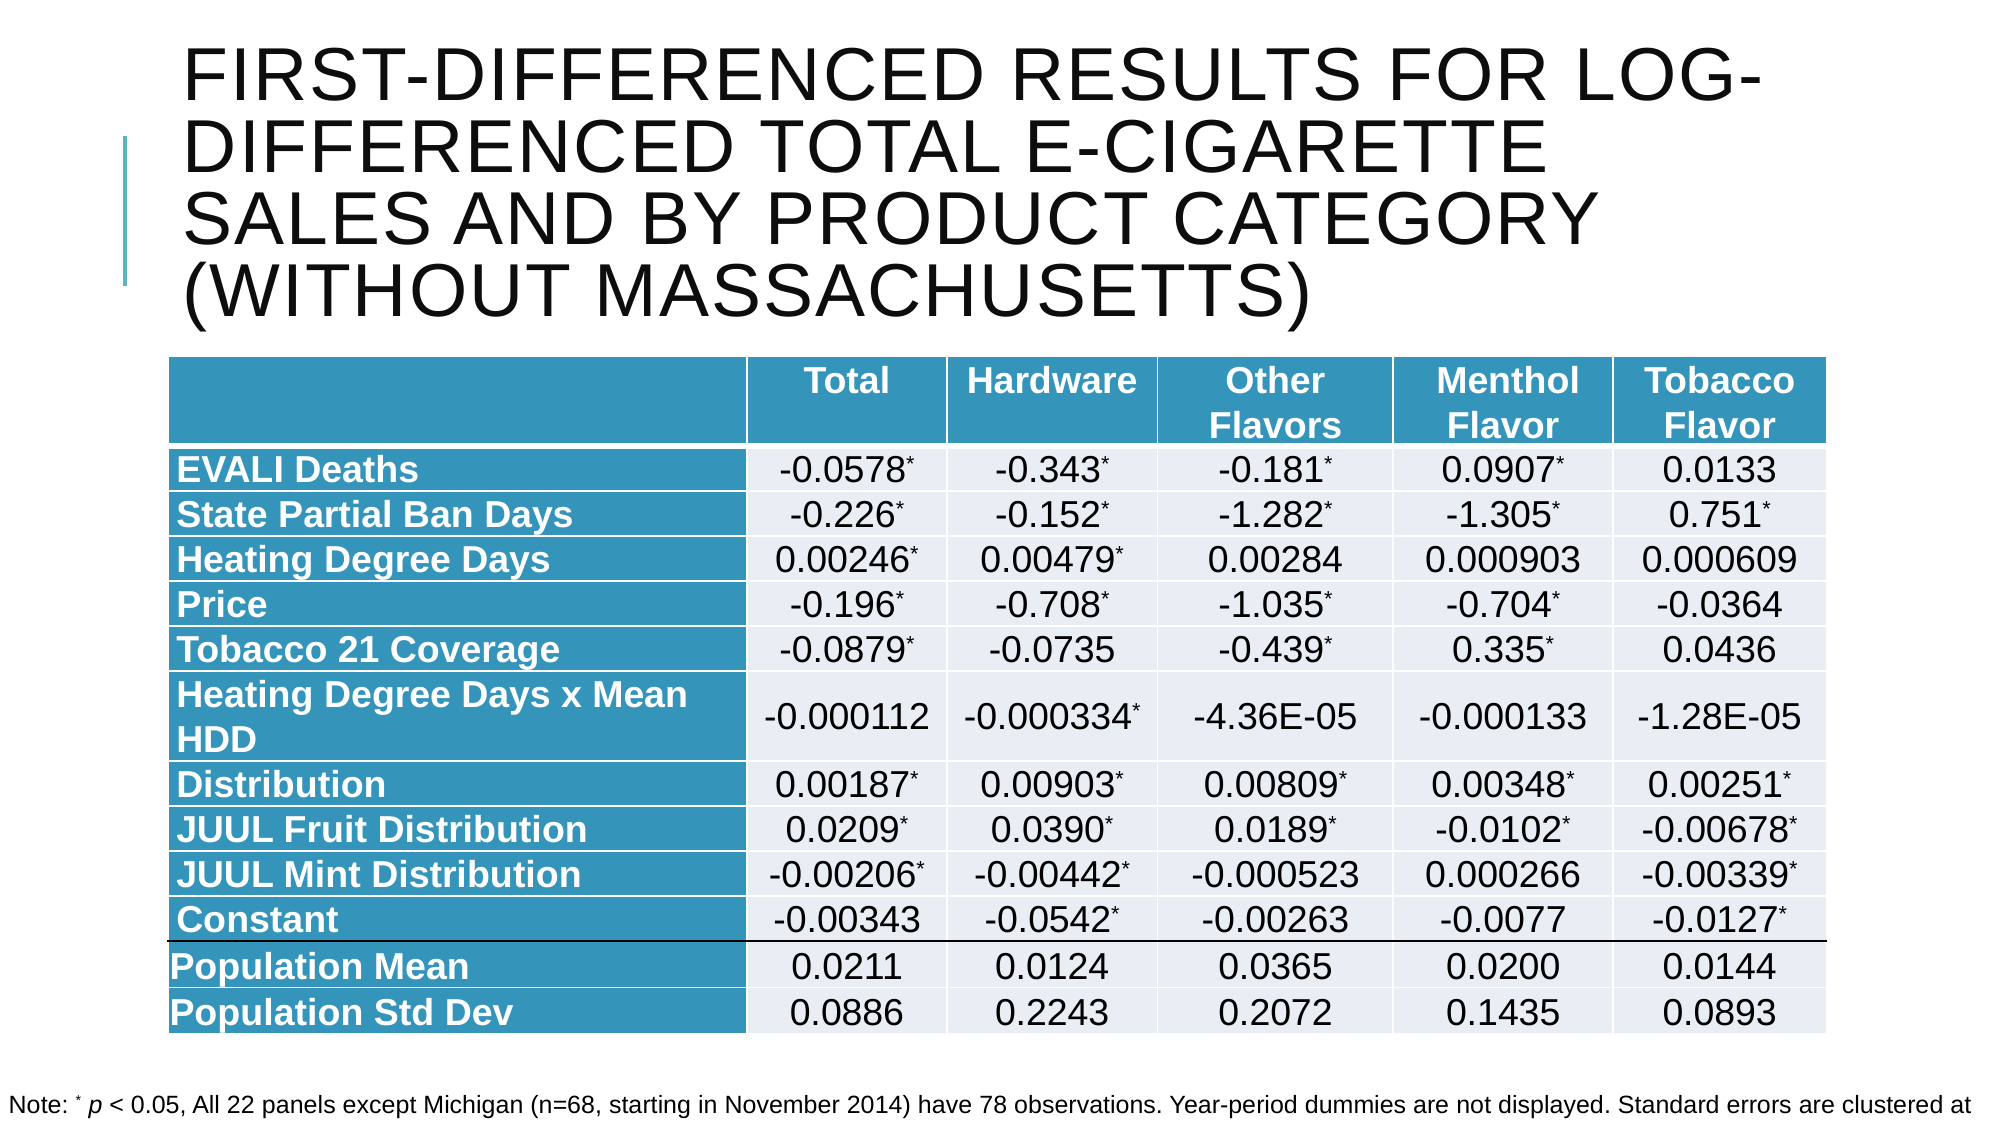

# First-Differenced Results for Log-Differenced TOTAL E-Cigarette Sales and by Product Category (WITHOUT MASSACHUSETTS)
|  | Total | Hardware | Other Flavors | Menthol Flavor | Tobacco Flavor |
| --- | --- | --- | --- | --- | --- |
| EVALI Deaths | -0.0578\* | -0.343\* | -0.181\* | 0.0907\* | 0.0133 |
| State Partial Ban Days | -0.226\* | -0.152\* | -1.282\* | -1.305\* | 0.751\* |
| Heating Degree Days | 0.00246\* | 0.00479\* | 0.00284 | 0.000903 | 0.000609 |
| Price | -0.196\* | -0.708\* | -1.035\* | -0.704\* | -0.0364 |
| Tobacco 21 Coverage | -0.0879\* | -0.0735 | -0.439\* | 0.335\* | 0.0436 |
| Heating Degree Days x Mean HDD | -0.000112 | -0.000334\* | -4.36E-05 | -0.000133 | -1.28E-05 |
| Distribution | 0.00187\* | 0.00903\* | 0.00809\* | 0.00348\* | 0.00251\* |
| JUUL Fruit Distribution | 0.0209\* | 0.0390\* | 0.0189\* | -0.0102\* | -0.00678\* |
| JUUL Mint Distribution | -0.00206\* | -0.00442\* | -0.000523 | 0.000266 | -0.00339\* |
| Constant | -0.00343 | -0.0542\* | -0.00263 | -0.0077 | -0.0127\* |
| Population Mean | 0.0211 | 0.0124 | 0.0365 | 0.0200 | 0.0144 |
| Population Std Dev | 0.0886 | 0.2243 | 0.2072 | 0.1435 | 0.0893 |
Note: * p < 0.05, All 22 panels except Michigan (n=68, starting in November 2014) have 78 observations. Year-period dummies are not displayed. Standard errors are clustered at the state level.